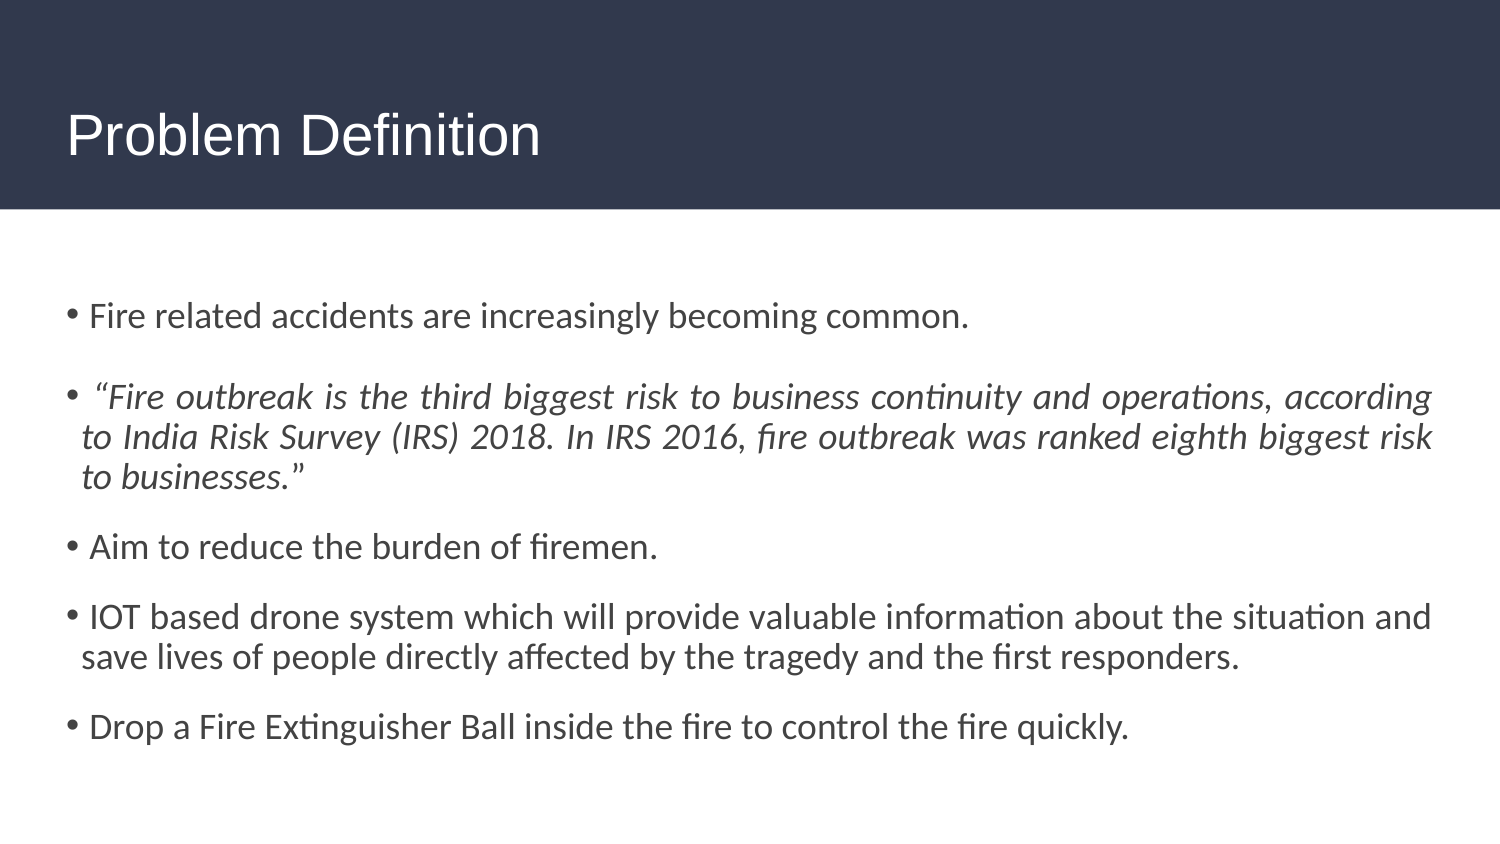

# Problem Definition

 Fire related accidents are increasingly becoming common.

 “Fire outbreak is the third biggest risk to business continuity and operations, according to India Risk Survey (IRS) 2018. In IRS 2016, fire outbreak was ranked eighth biggest risk to businesses.”
 Aim to reduce the burden of firemen.
 IOT based drone system which will provide valuable information about the situation and save lives of people directly affected by the tragedy and the first responders.
 Drop a Fire Extinguisher Ball inside the fire to control the fire quickly.